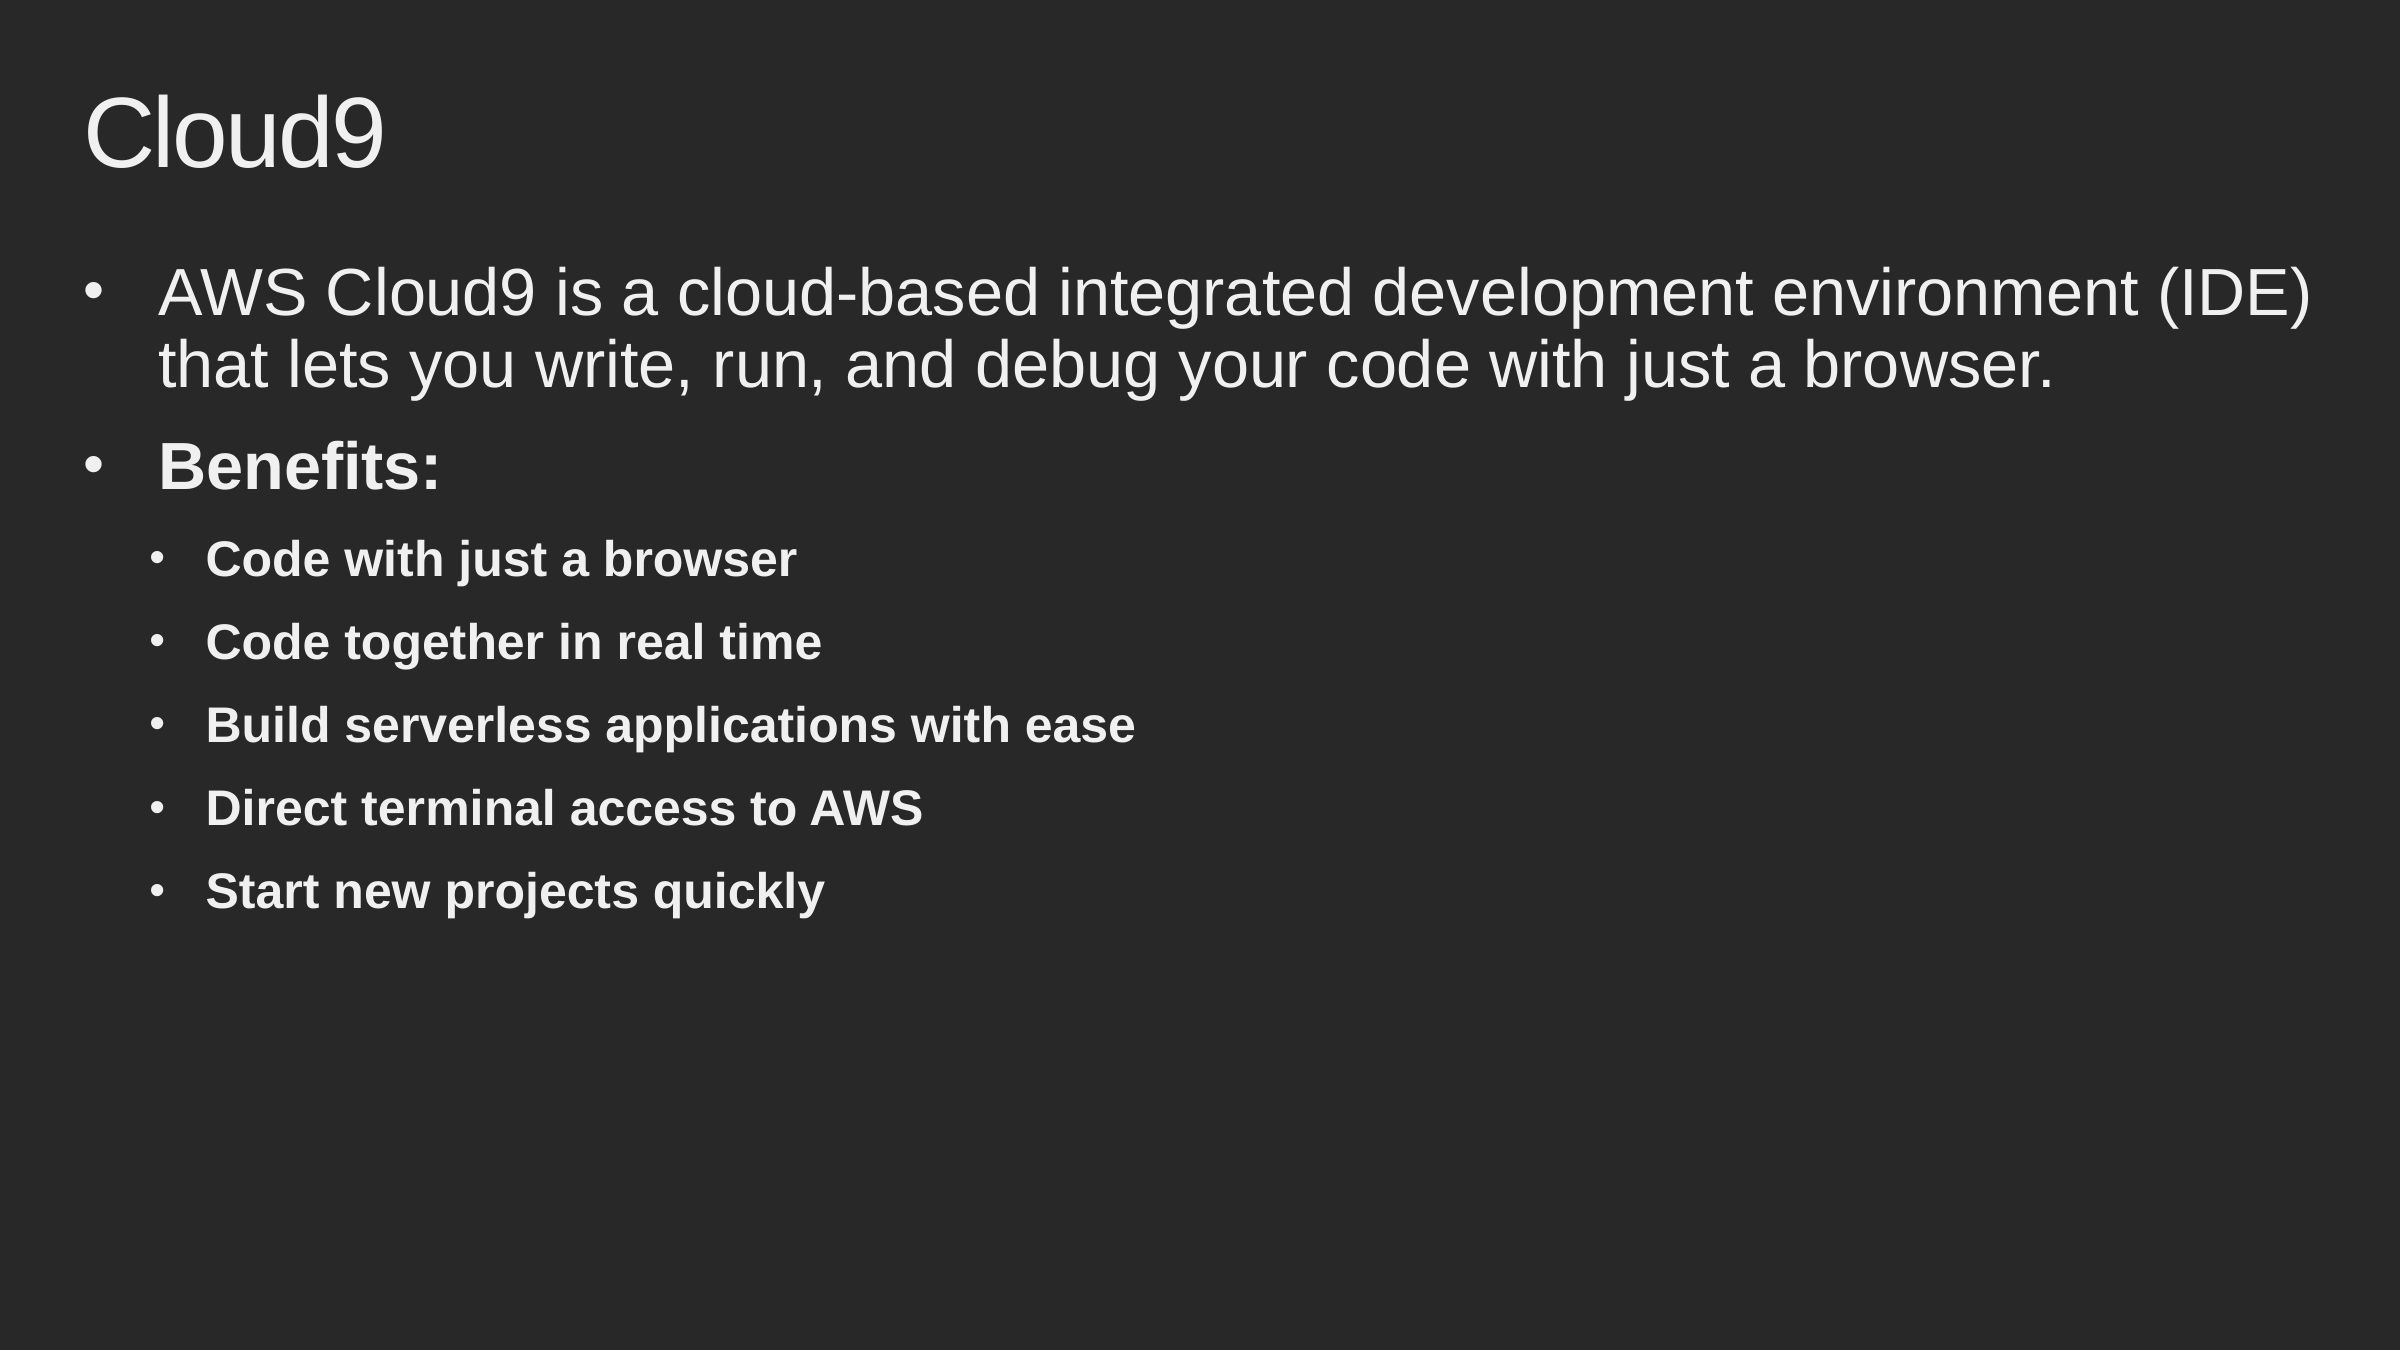

# Cloud9
AWS Cloud9 is a cloud-based integrated development environment (IDE) that lets you write, run, and debug your code with just a browser.
Benefits:
Code with just a browser
Code together in real time
Build serverless applications with ease
Direct terminal access to AWS
Start new projects quickly